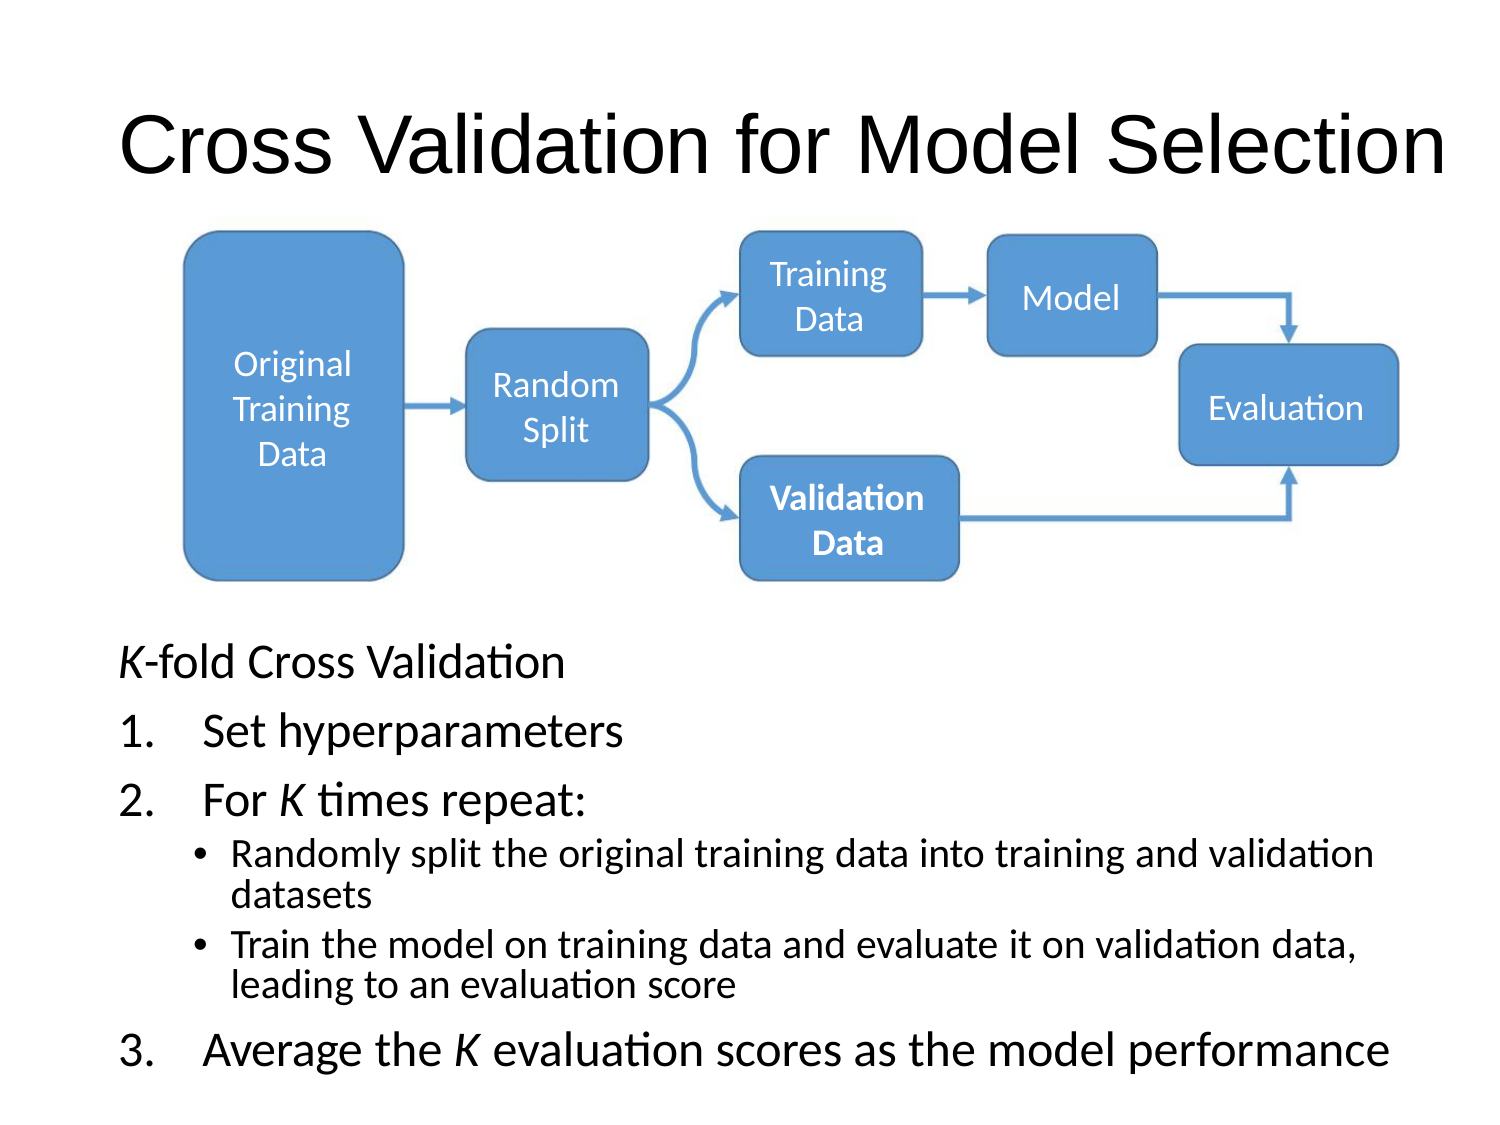

Cross Validation for Model Selection
Training
Model
Data
Original
Random
Evaluation
Training
Data
Split
Validation
Data
K-fold Cross Validation
1. Set hyperparameters
2. For K times repeat:
• Randomly split the original training data into training and validation
datasets
• Train the model on training data and evaluate it on validation data,
leading to an evaluation score
3. Average the K evaluation scores as the model performance